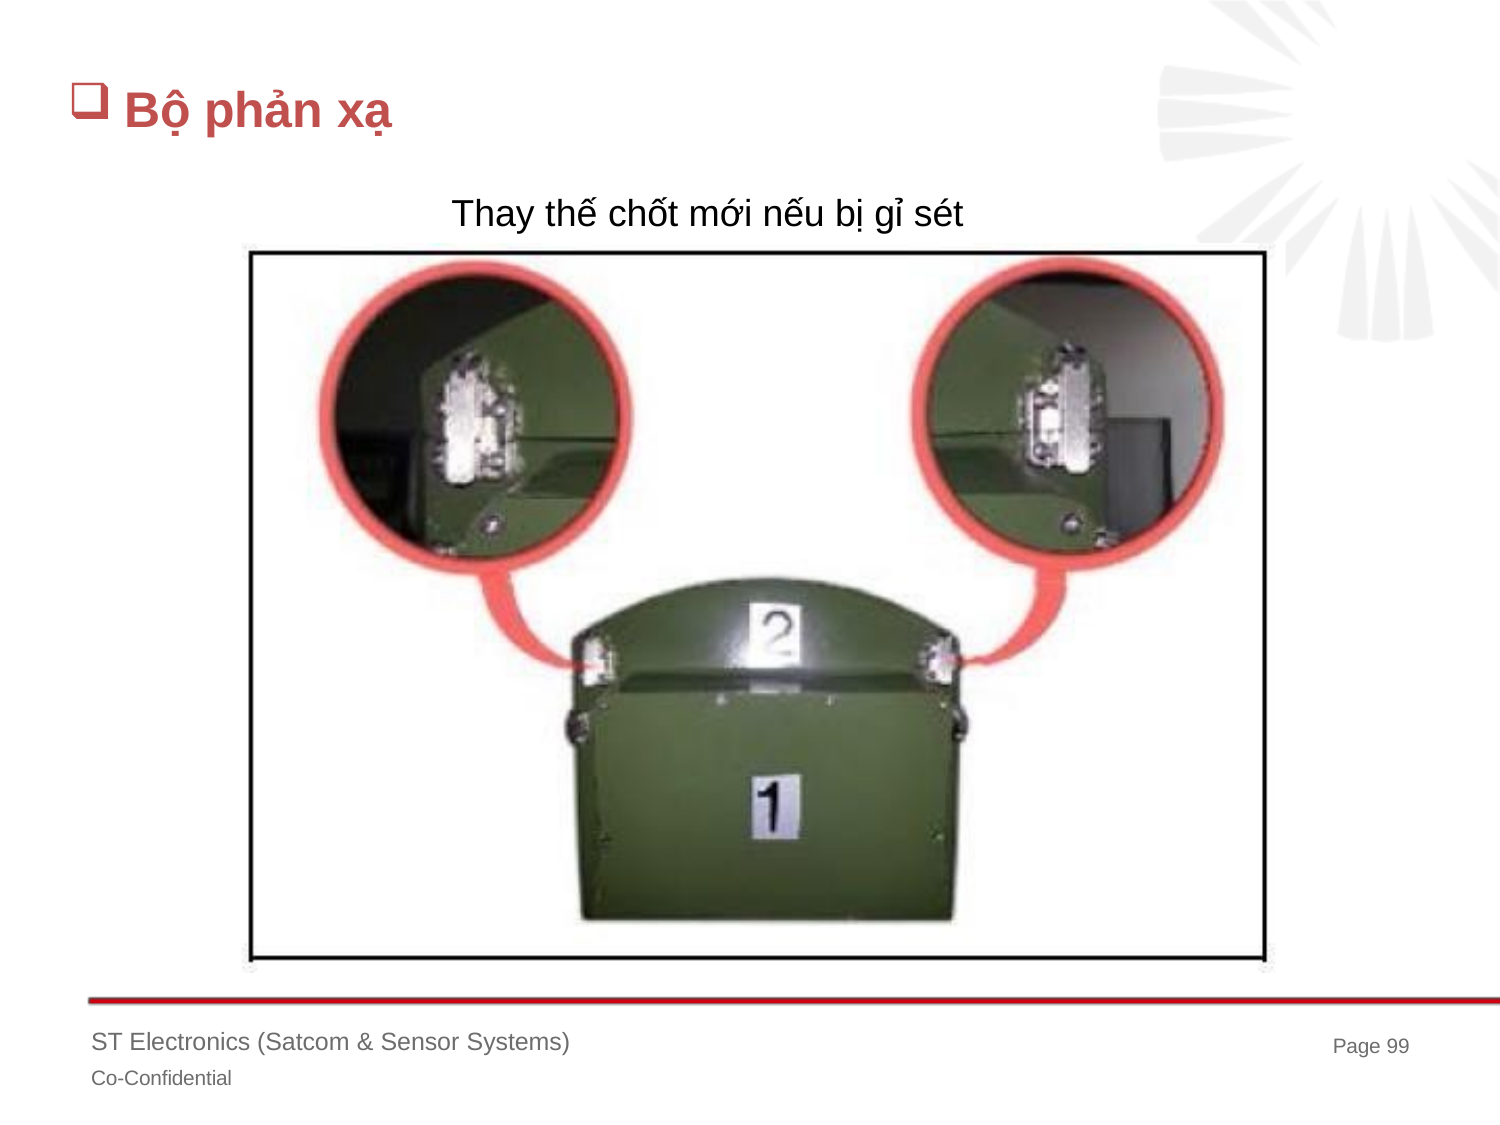

Bộ phản xạ
Thay thế chốt mới nếu bị gỉ sét

ST Electronics (Satcom & Sensor Systems)
Co-Confidential
Page 99